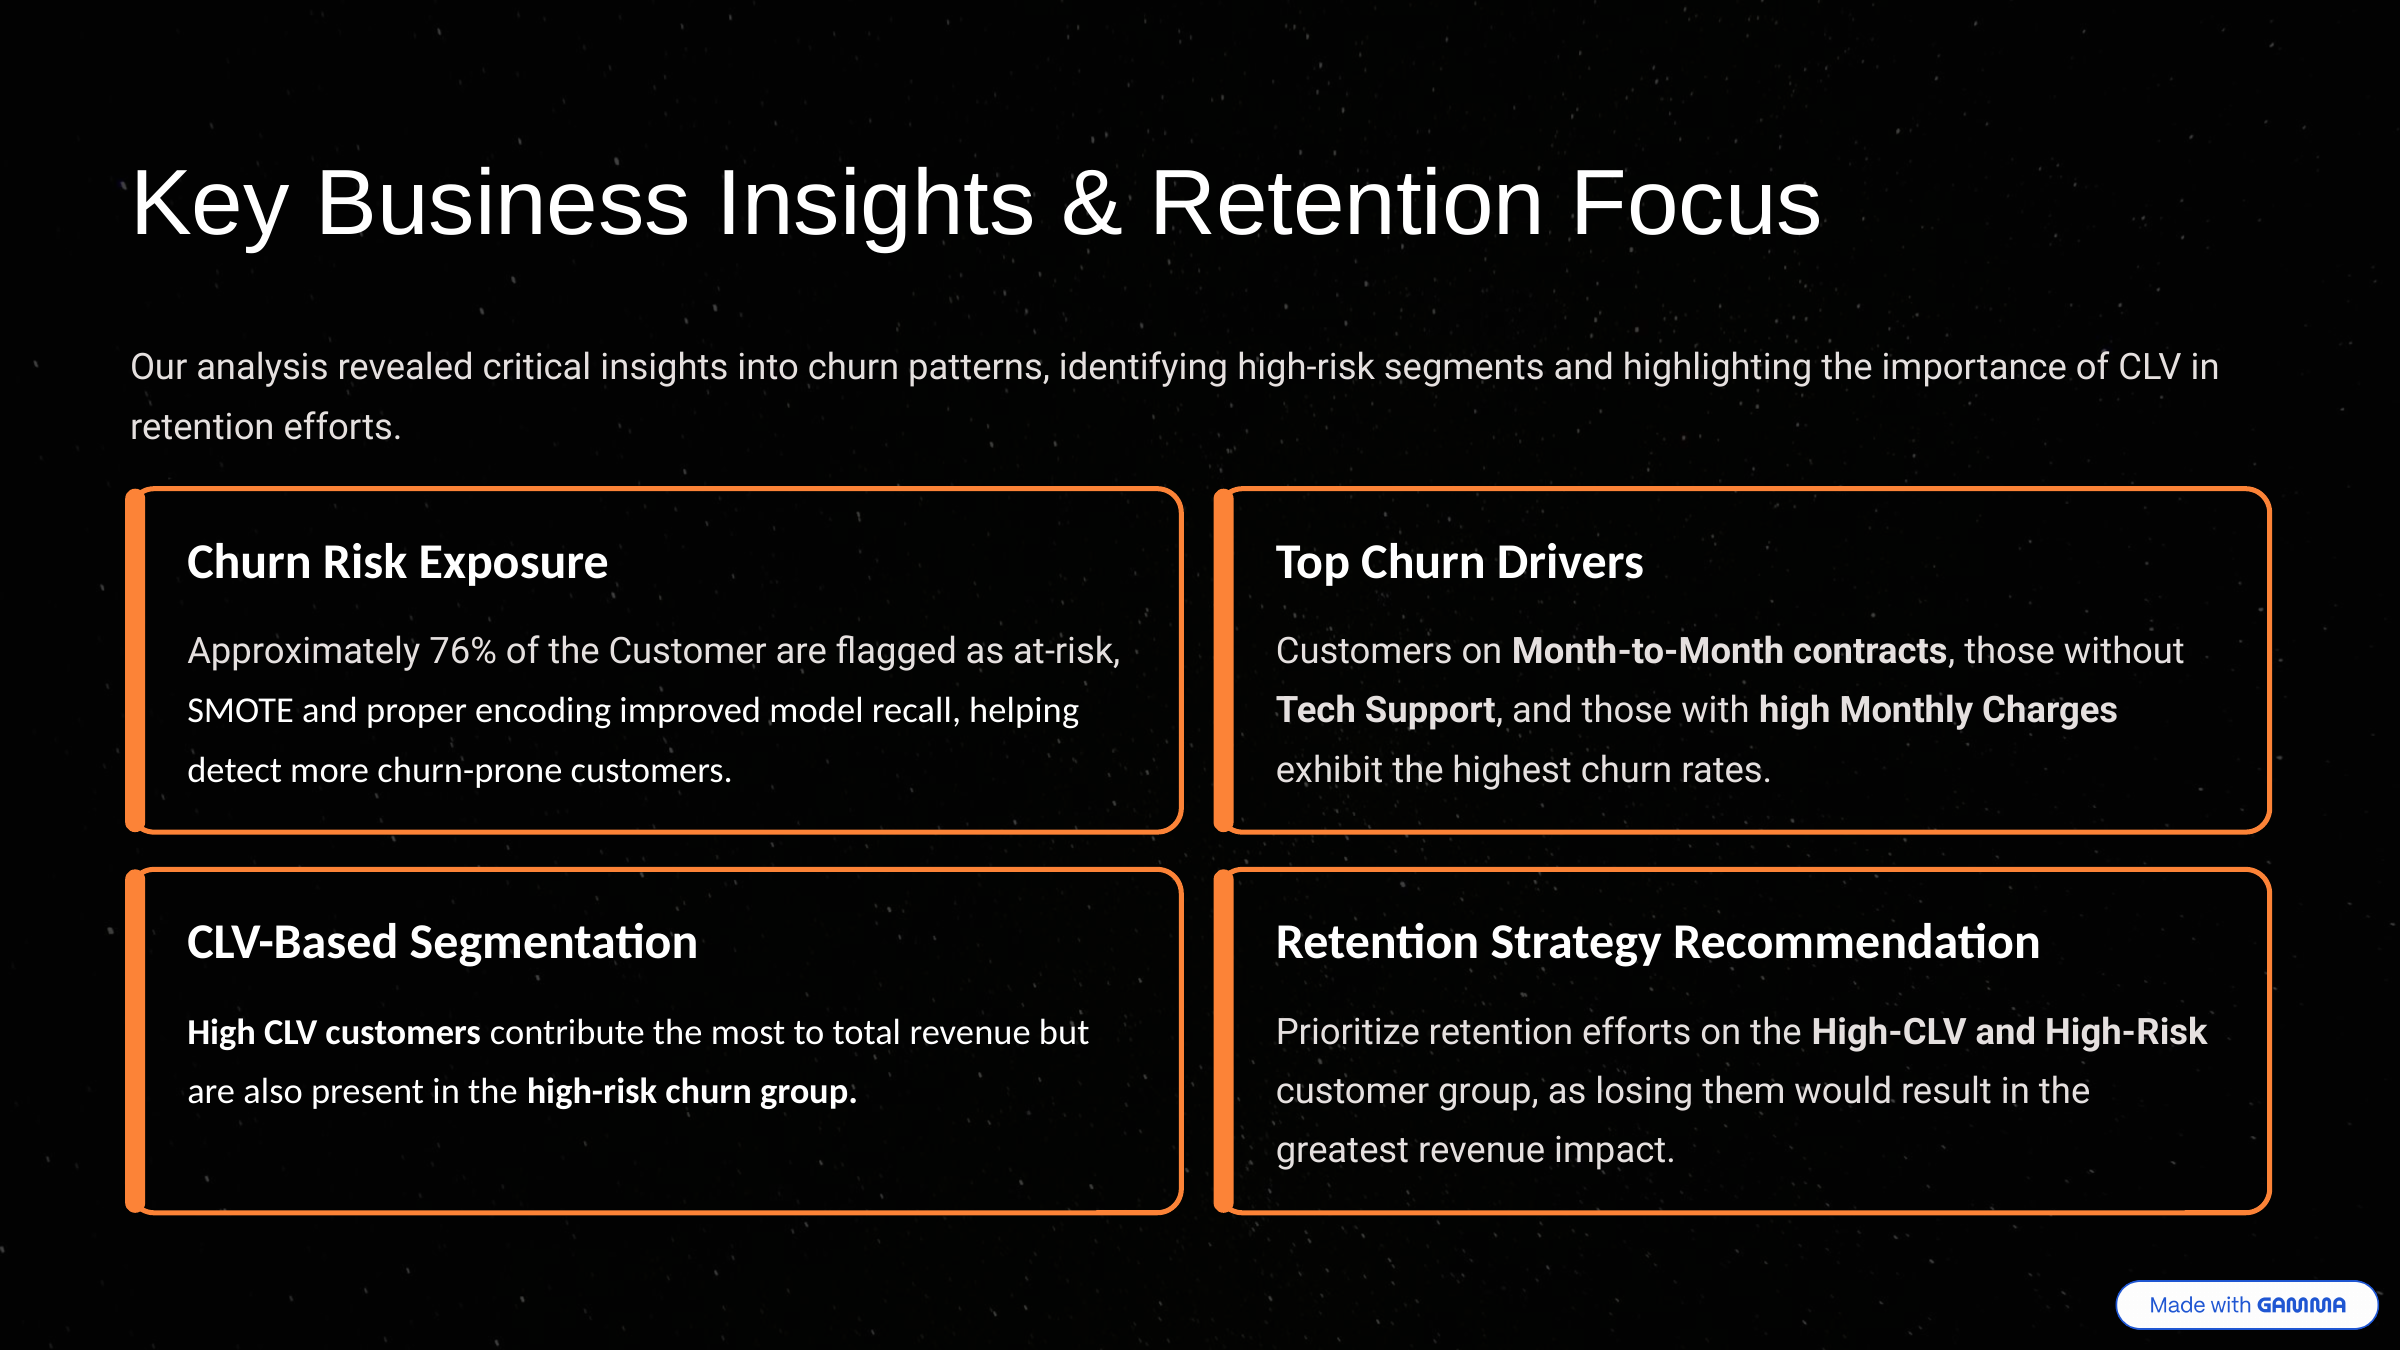

Key Business Insights & Retention Focus
Our analysis revealed critical insights into churn patterns, identifying high-risk segments and highlighting the importance of CLV in retention efforts.

Churn Risk Exposure

Top Churn Drivers
Approximately 76% of the Customer are flagged as at-risk,
SMOTE and proper encoding improved model recall, helping detect more churn-prone customers.
Customers on Month-to-Month contracts, those without Tech Support, and those with high Monthly Charges exhibit the highest churn rates.

CLV-Based Segmentation
Retention Strategy Recommendation
High CLV customers contribute the most to total revenue but are also present in the high-risk churn group.
Prioritize retention efforts on the High-CLV and High-Risk customer group, as losing them would result in the greatest revenue impact.